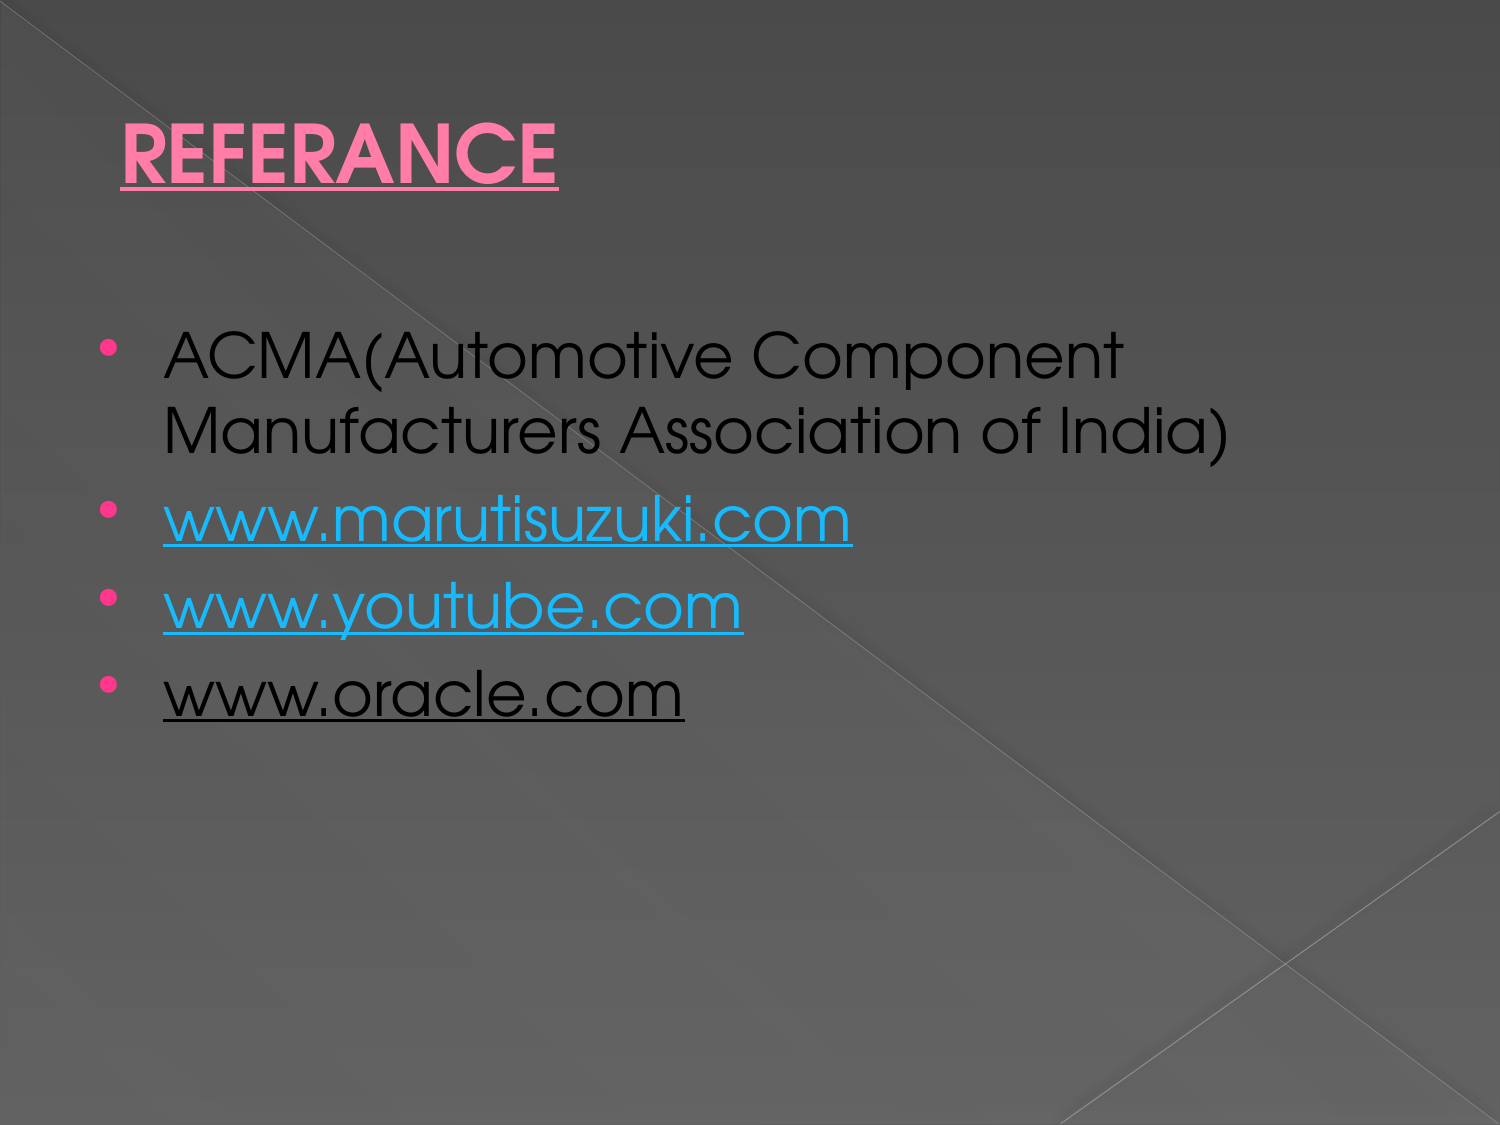

# REFERANCE
ACMA(Automotive Component Manufacturers Association of India)
www.marutisuzuki.com
www.youtube.com
www.oracle.com